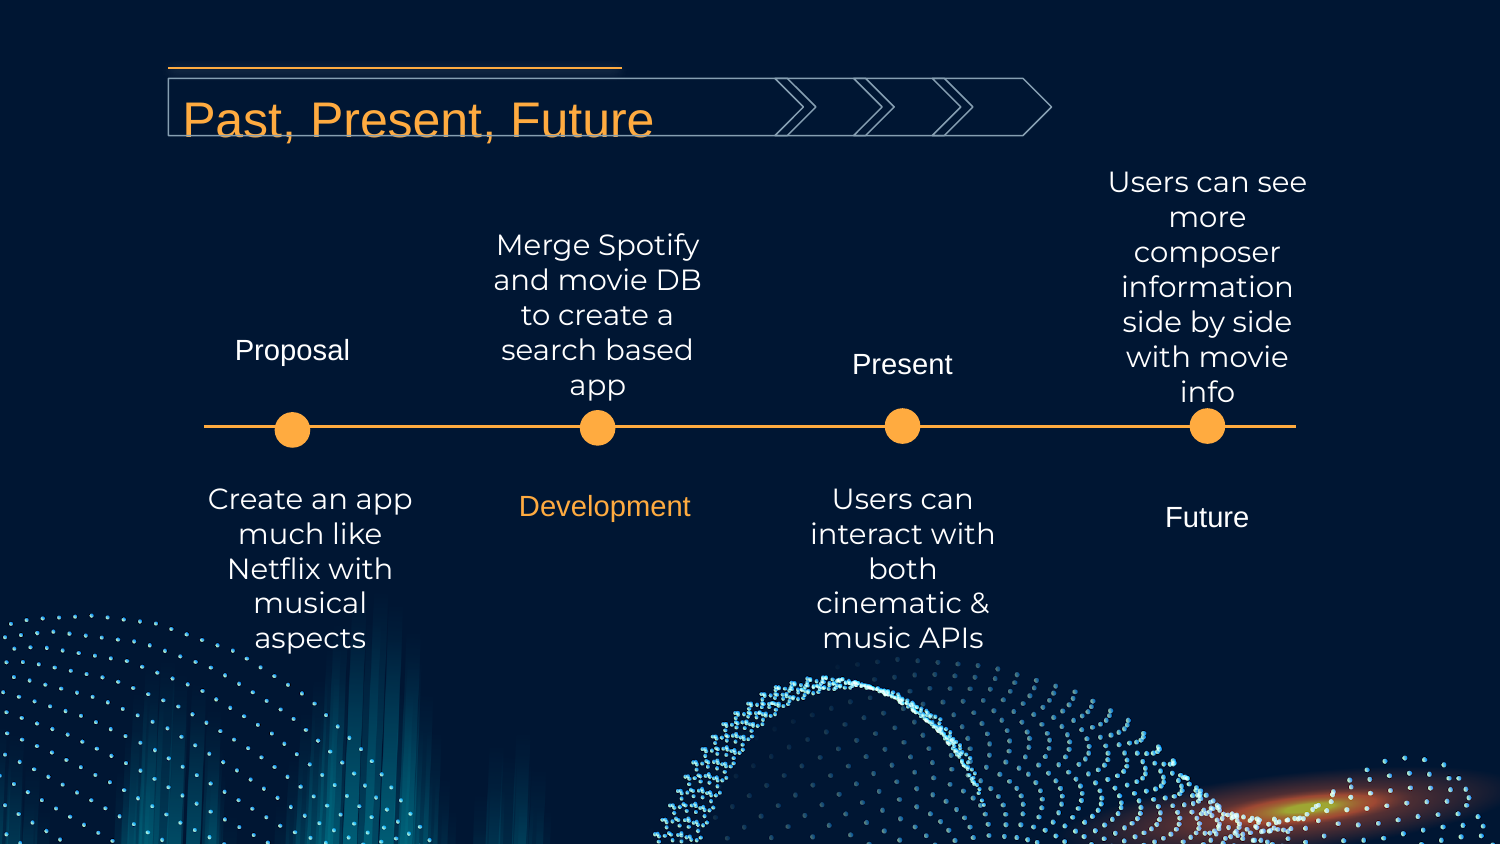

# Past, Present, Future

Users can see more composer information side by side with movie info
Merge Spotify and movie DB to create a search based app
Proposal
Present

Create an app much like Netflix with musical aspects
Users can interact with both cinematic & music APIs

Development
Future